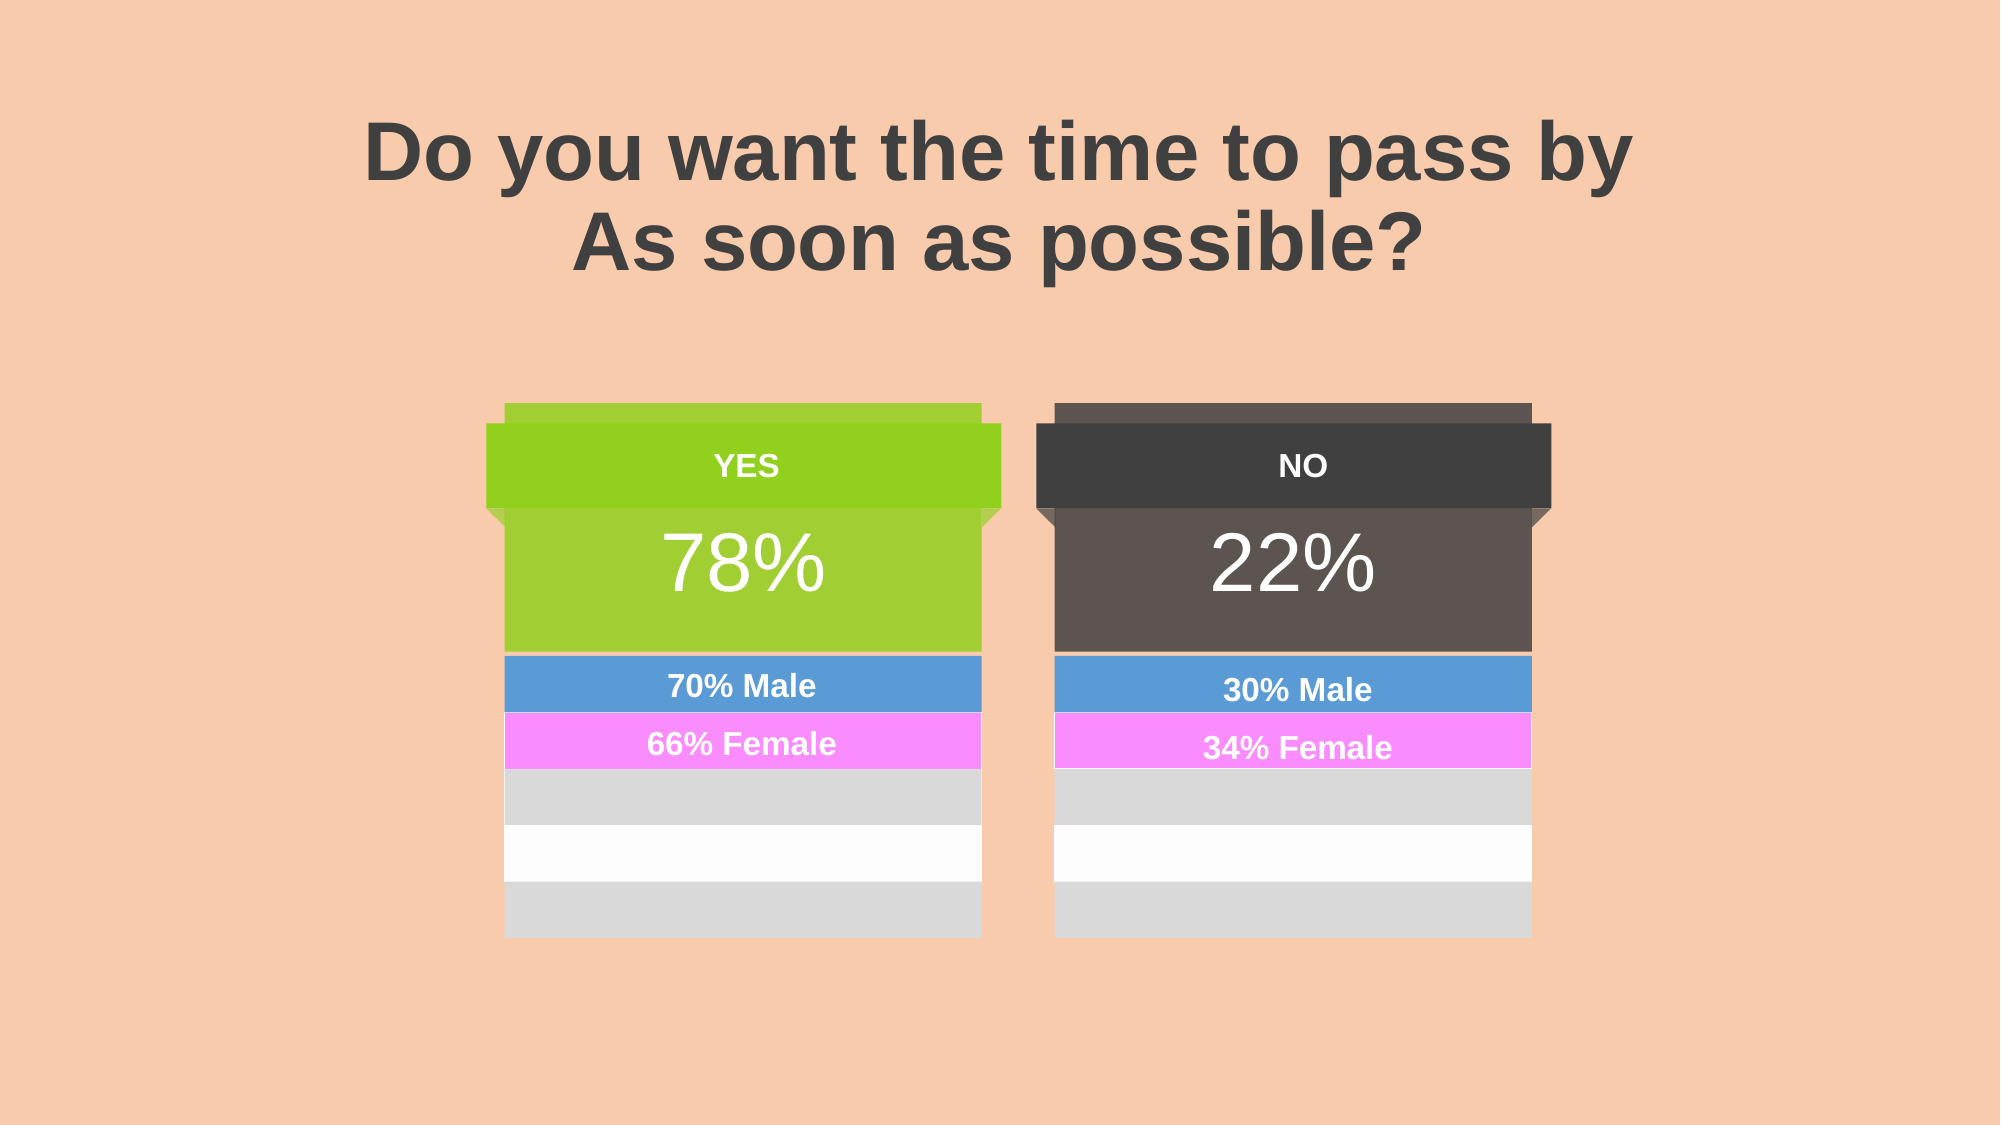

Do you want the time to pass by
As soon as possible?

78%

YES

22%

NO
70% Male
30% Male
66% Female
34% Female